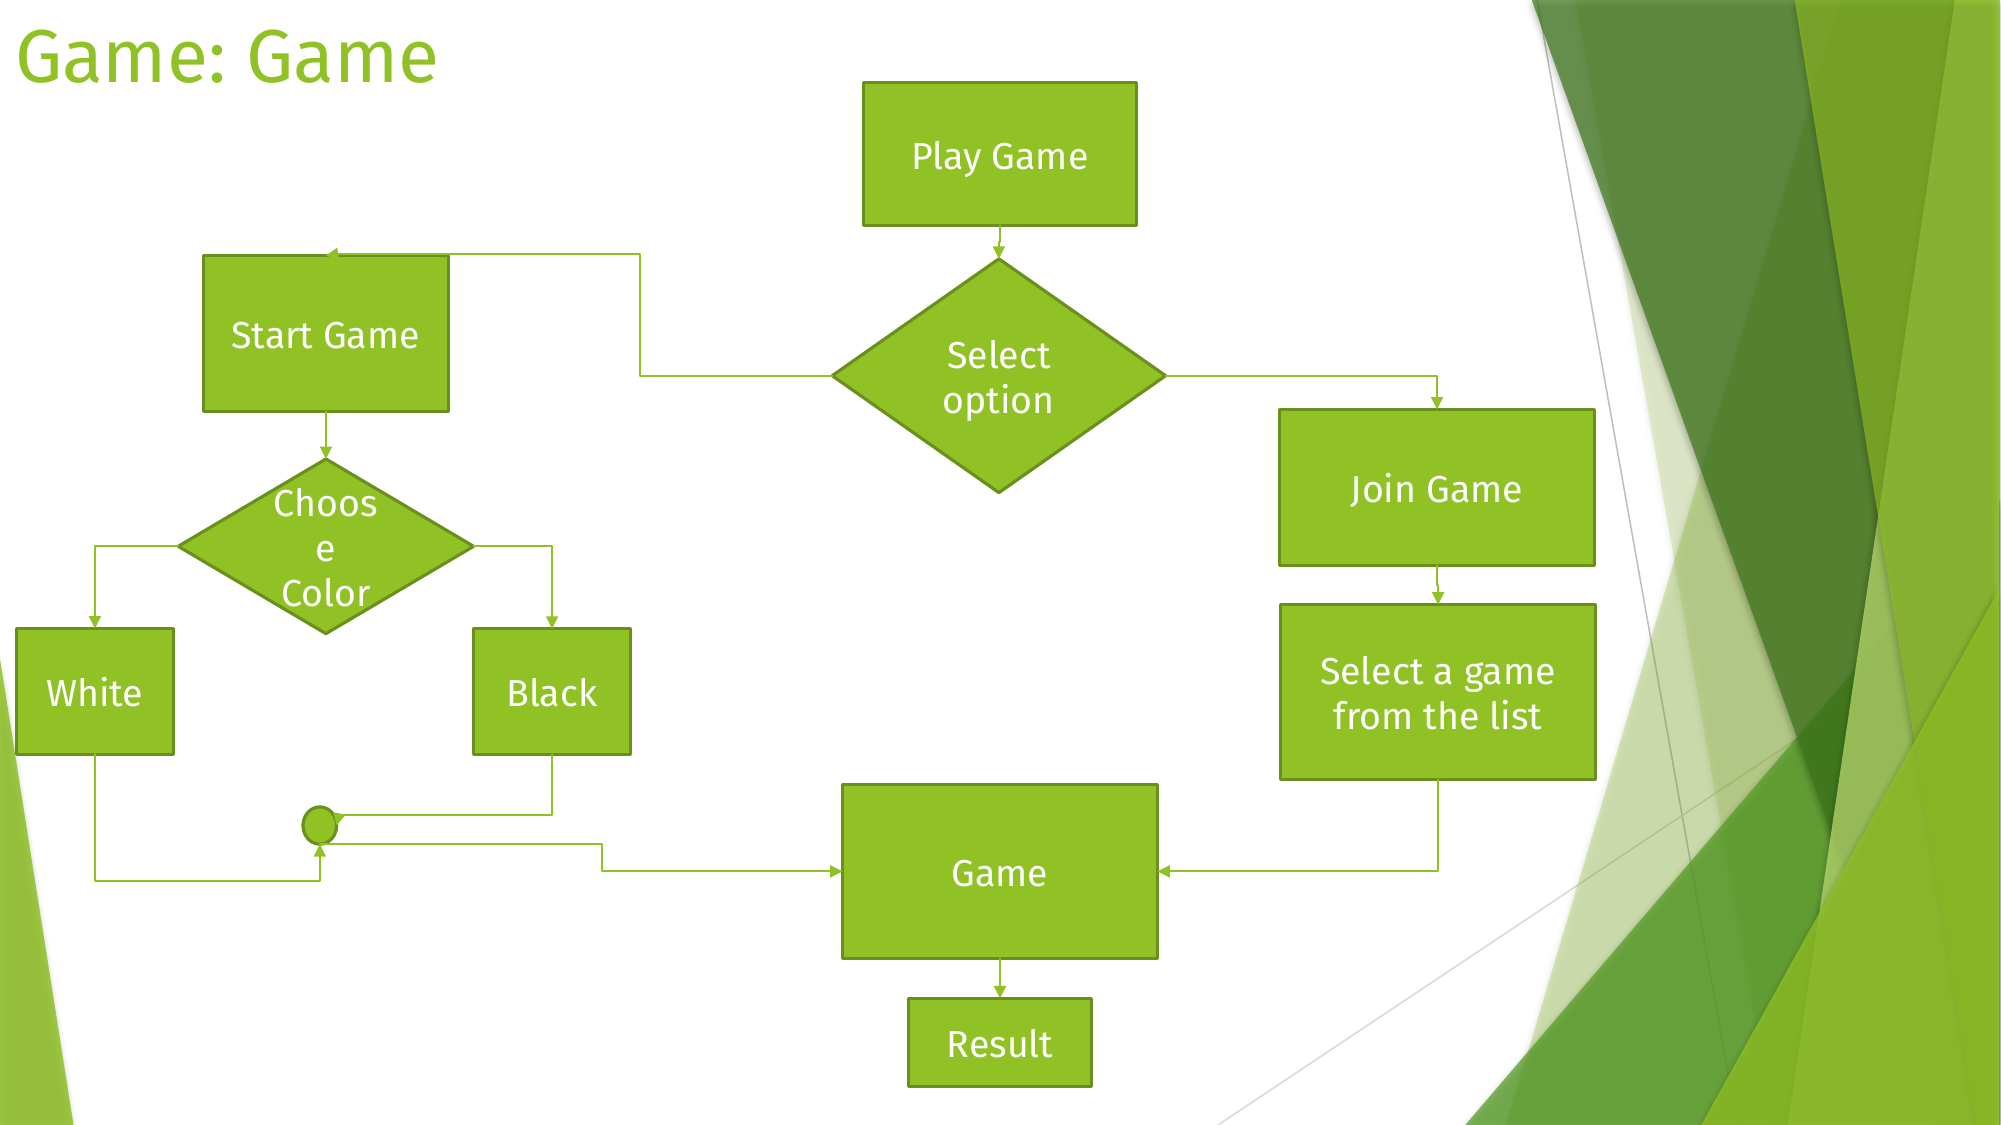

# Game: Game
Play Game
Start Game
Select option
Join Game
Choose Color
Select a game from the list
White
Black
Game

Result